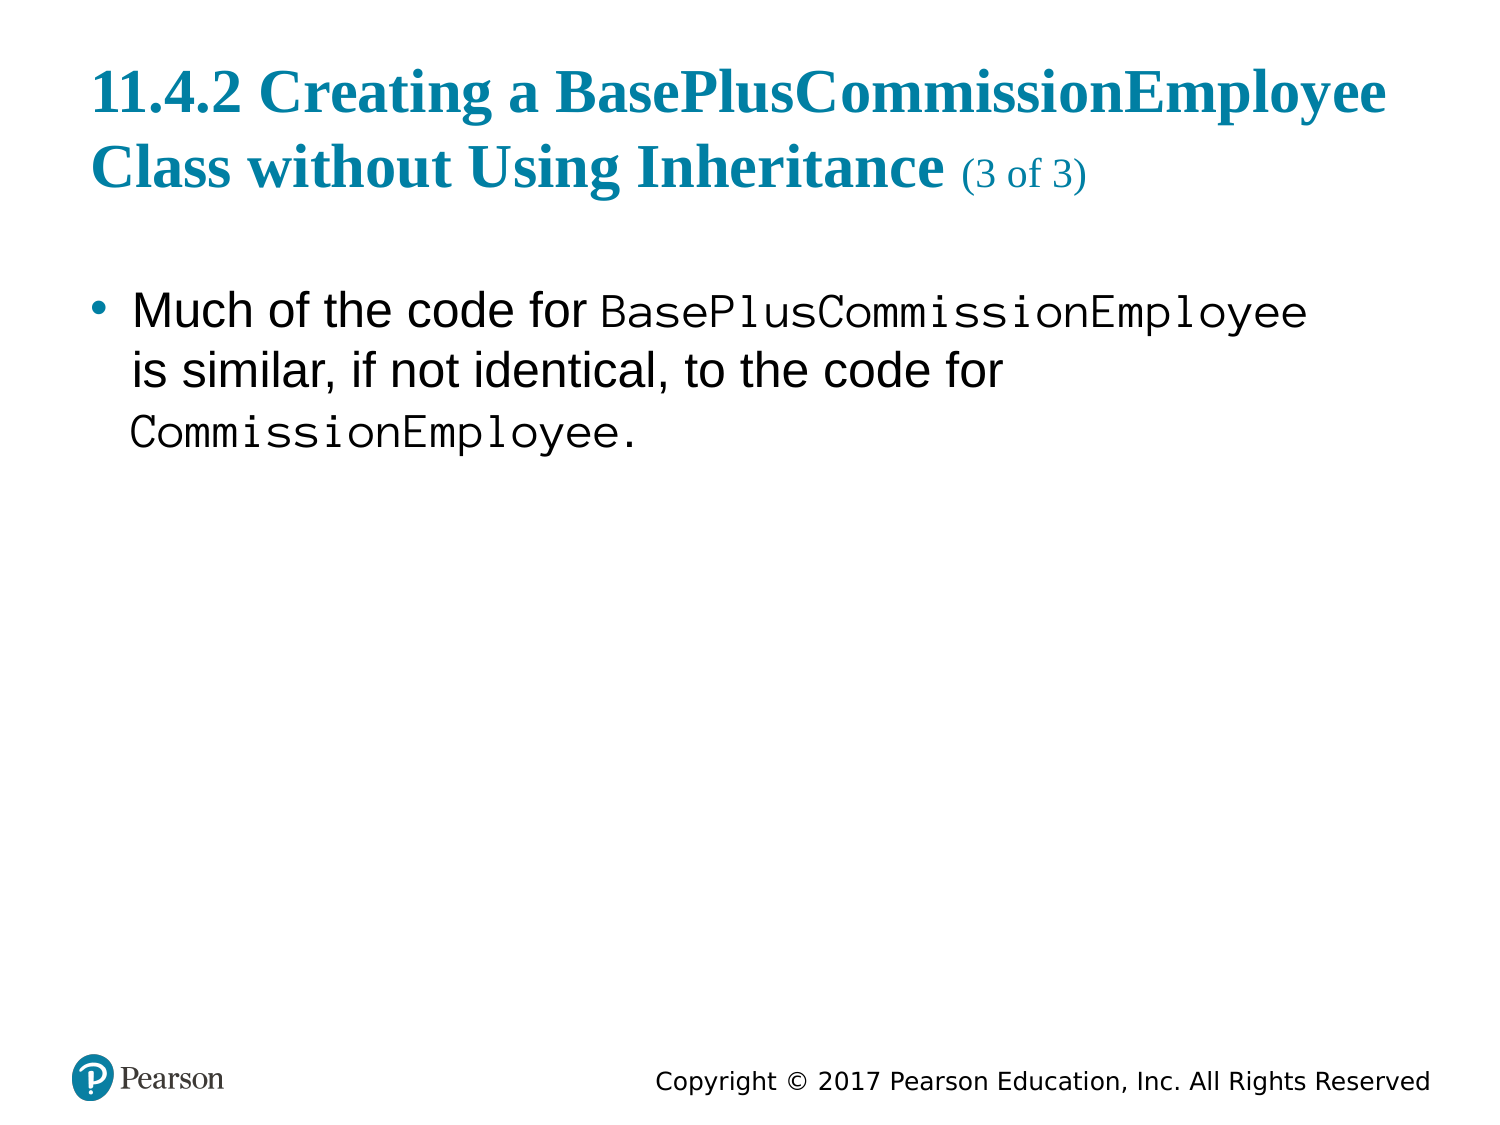

# 11.4.2 Creating a BasePlusCommissionEmployee Class without Using Inheritance (3 of 3)
Much of the code for BasePlusCommissionEmployee
is similar, if not identical, to the code for CommissionEmployee.